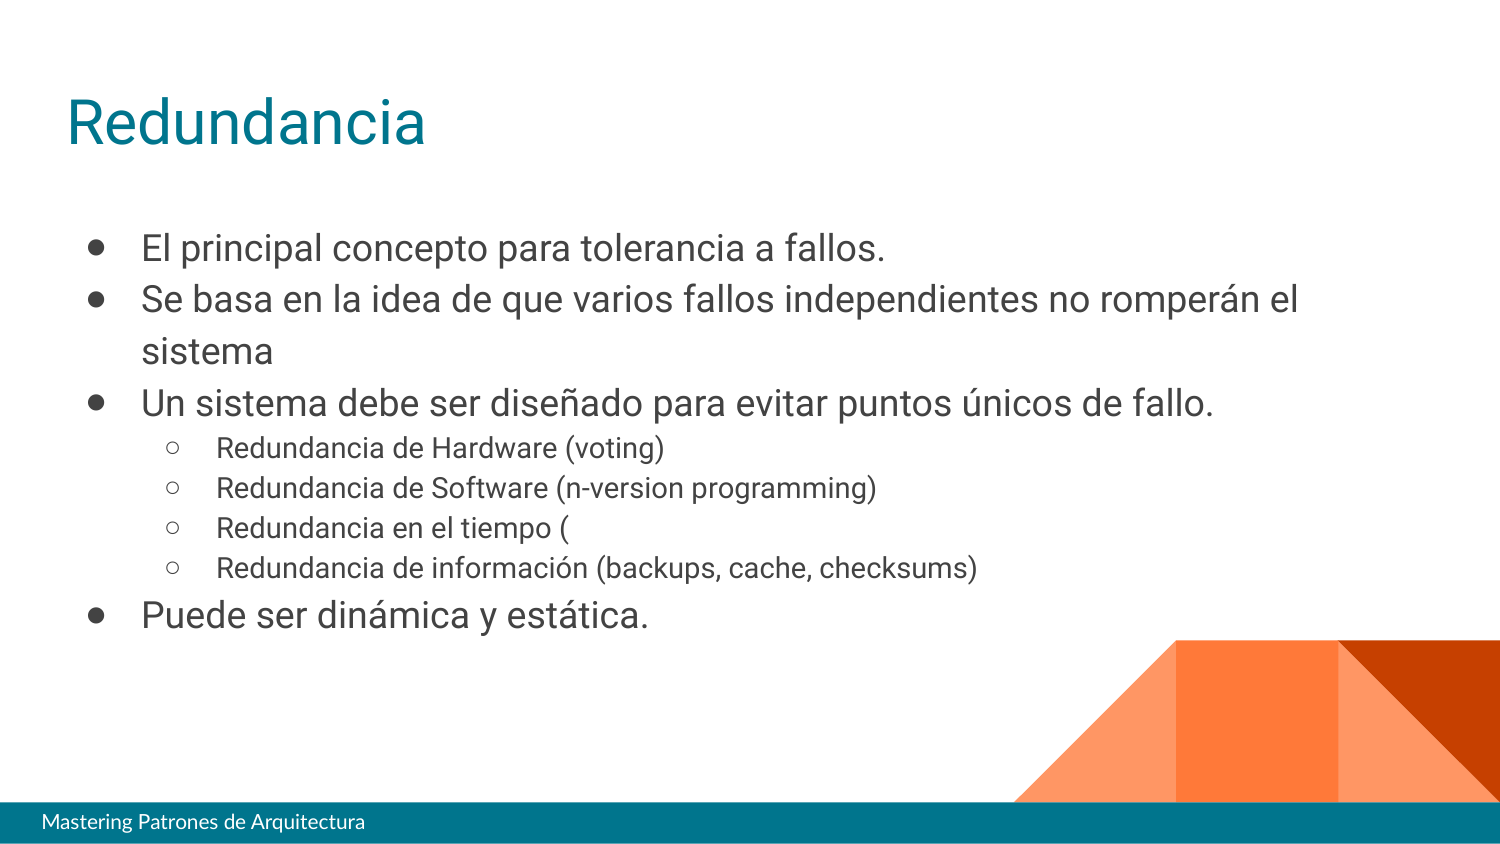

# Redundancia
El principal concepto para tolerancia a fallos.
Se basa en la idea de que varios fallos independientes no romperán el sistema
Un sistema debe ser diseñado para evitar puntos únicos de fallo.
Redundancia de Hardware (voting)
Redundancia de Software (n-version programming)
Redundancia en el tiempo (
Redundancia de información (backups, cache, checksums)
Puede ser dinámica y estática.